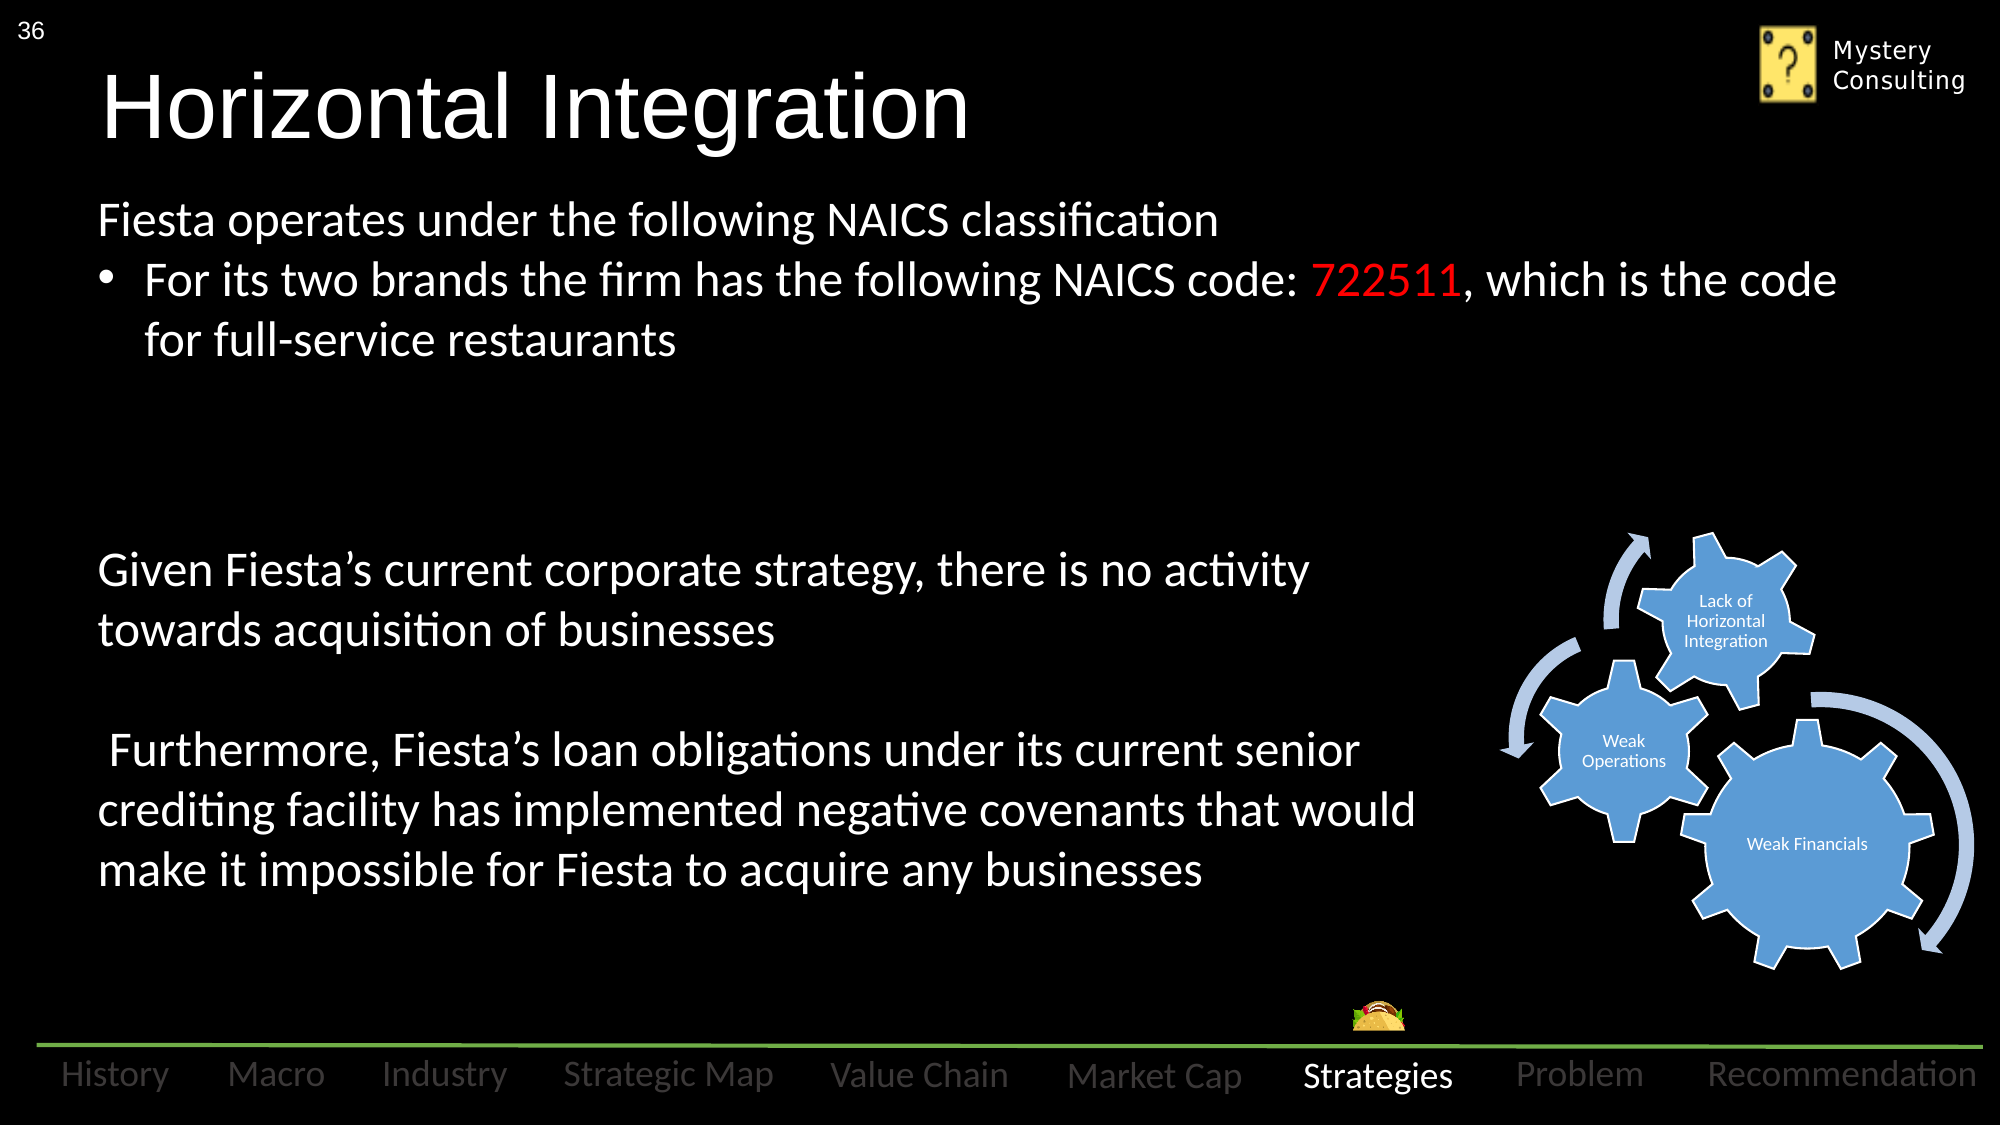

36
# Horizontal Integration
Fiesta operates under the following NAICS classification
For its two brands the firm has the following NAICS code: 722511, which is the code for full-service restaurants
Weak Financials
Weak Operations
Lack of Horizontal Integration
Given Fiesta’s current corporate strategy, there is no activity towards acquisition of businesses

 Furthermore, Fiesta’s loan obligations under its current senior crediting facility has implemented negative covenants that would make it impossible for Fiesta to acquire any businesses